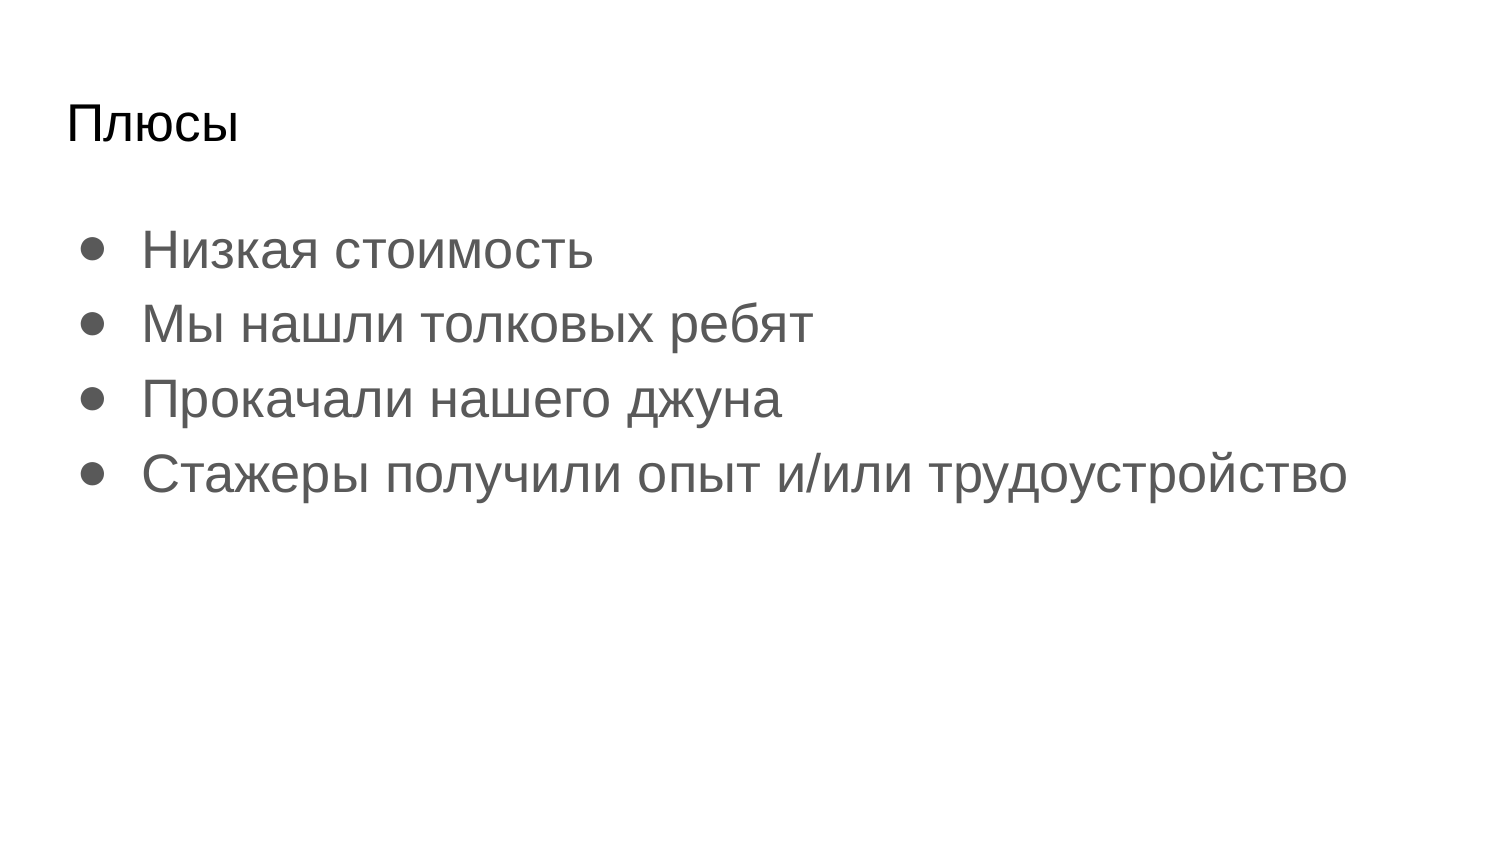

# Плюсы
Низкая стоимость
Мы нашли толковых ребят
Прокачали нашего джуна
Стажеры получили опыт и/или трудоустройство